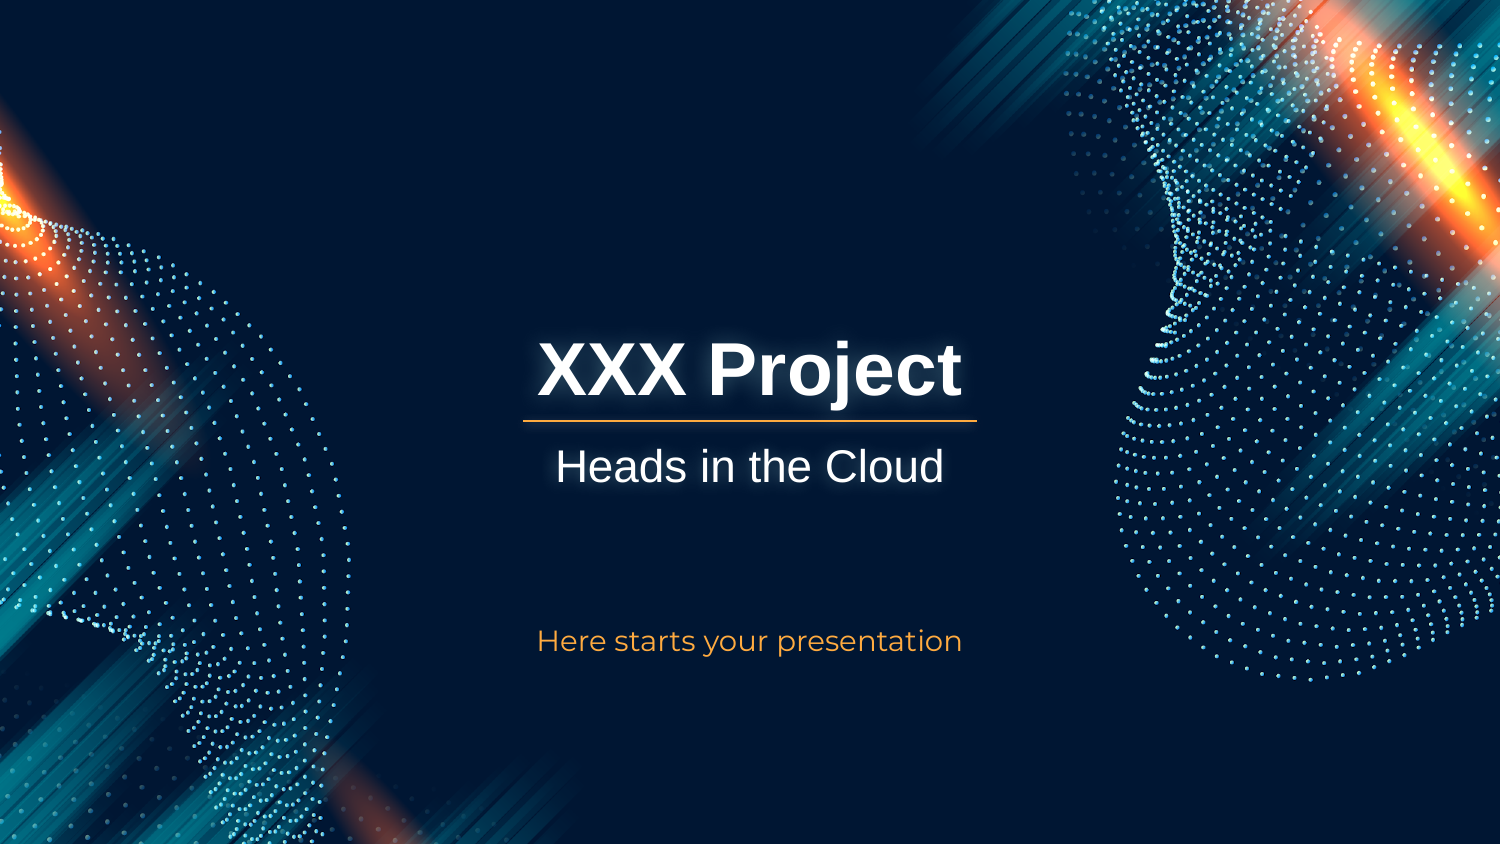

# XXX Project
Heads in the Cloud
Here starts your presentation